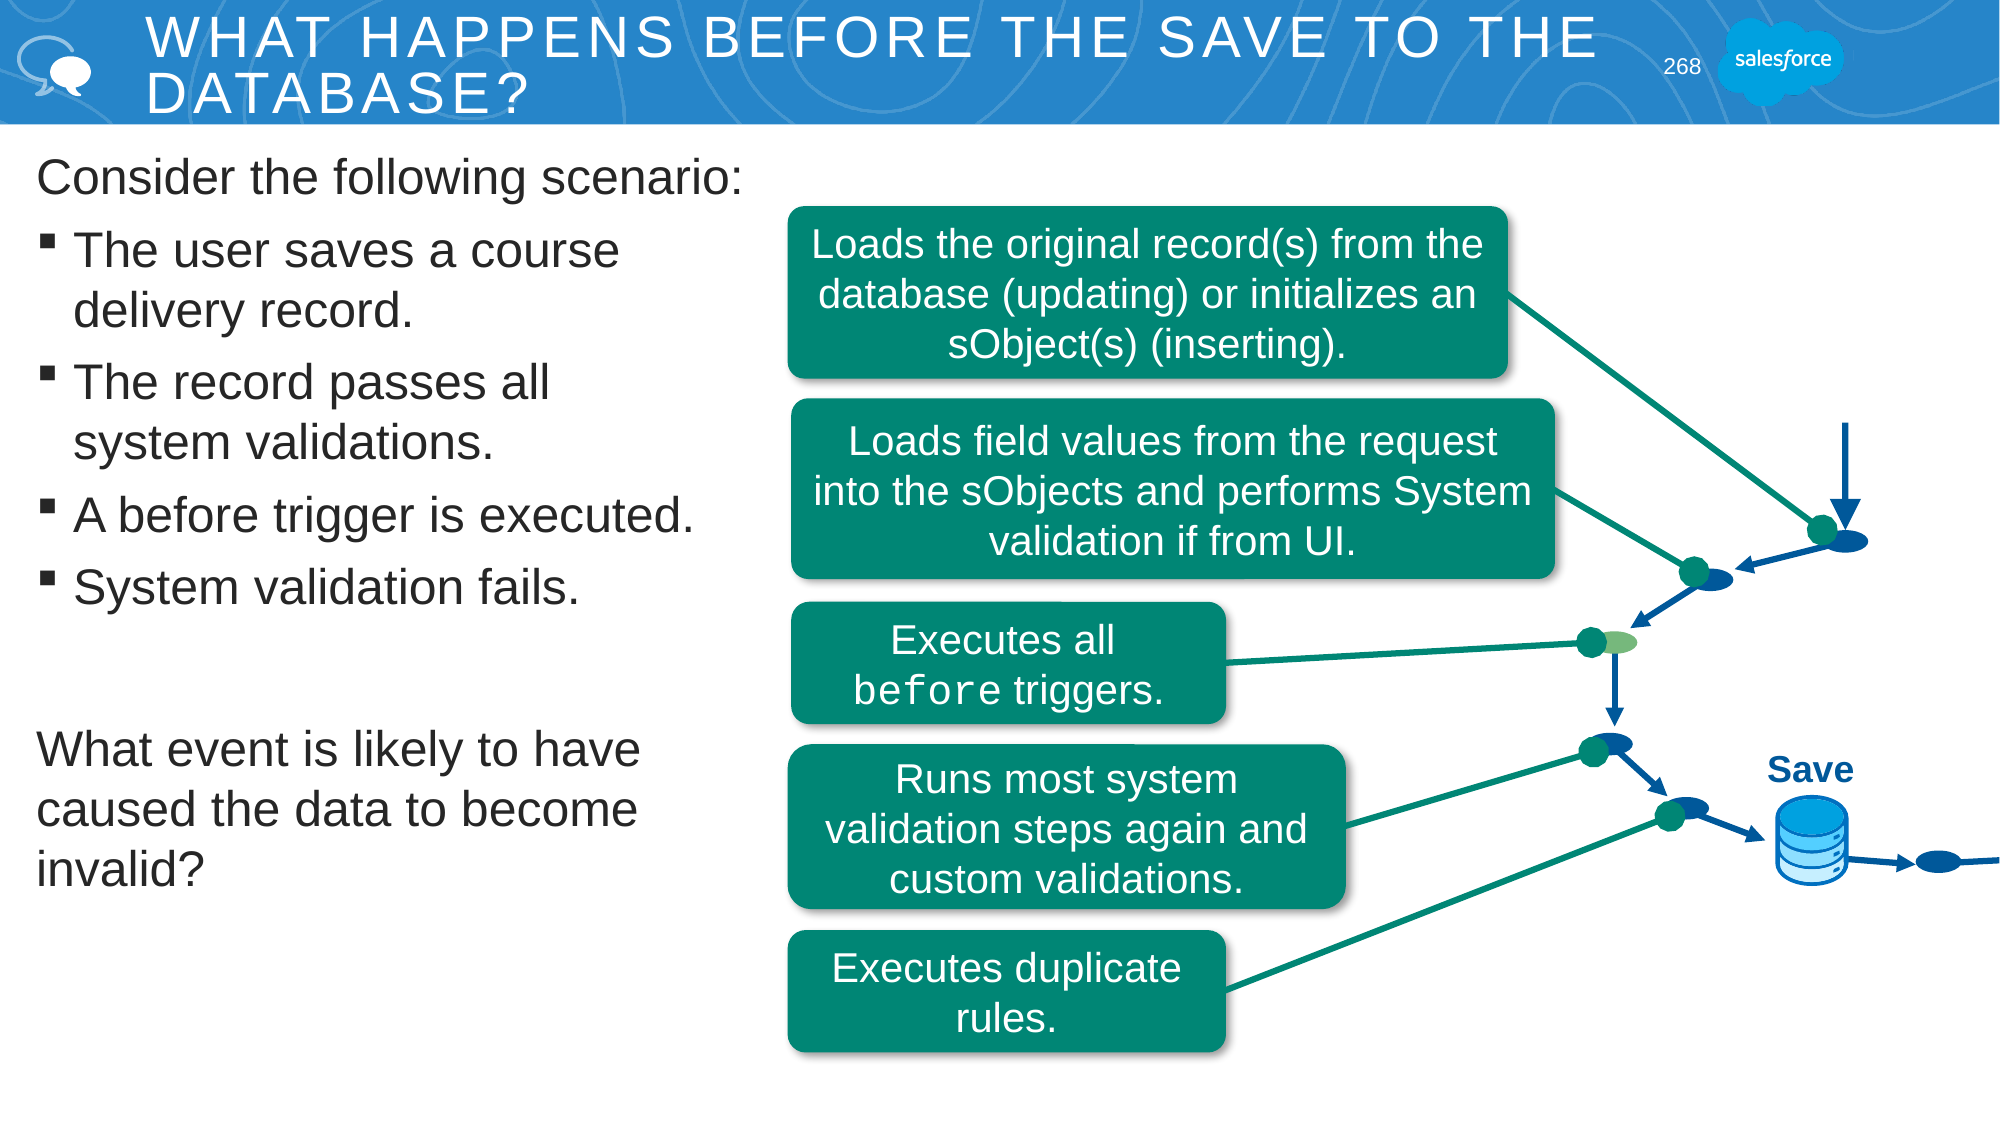

# What Happens Before the Save to the Database?
268
Consider the following scenario:
The user saves a course delivery record.
The record passes all
system validations.
A before trigger is executed.
System validation fails.

What event is likely to have caused the data to become invalid?
Loads the original record(s) from the database (updating) or initializes an sObject(s) (inserting).
Loads field values from the request into the sObjects and performs System validation if from UI.

Commit

Save

Executes all
before triggers.
Runs most system validation steps again and custom validations.
Executes duplicate rules.